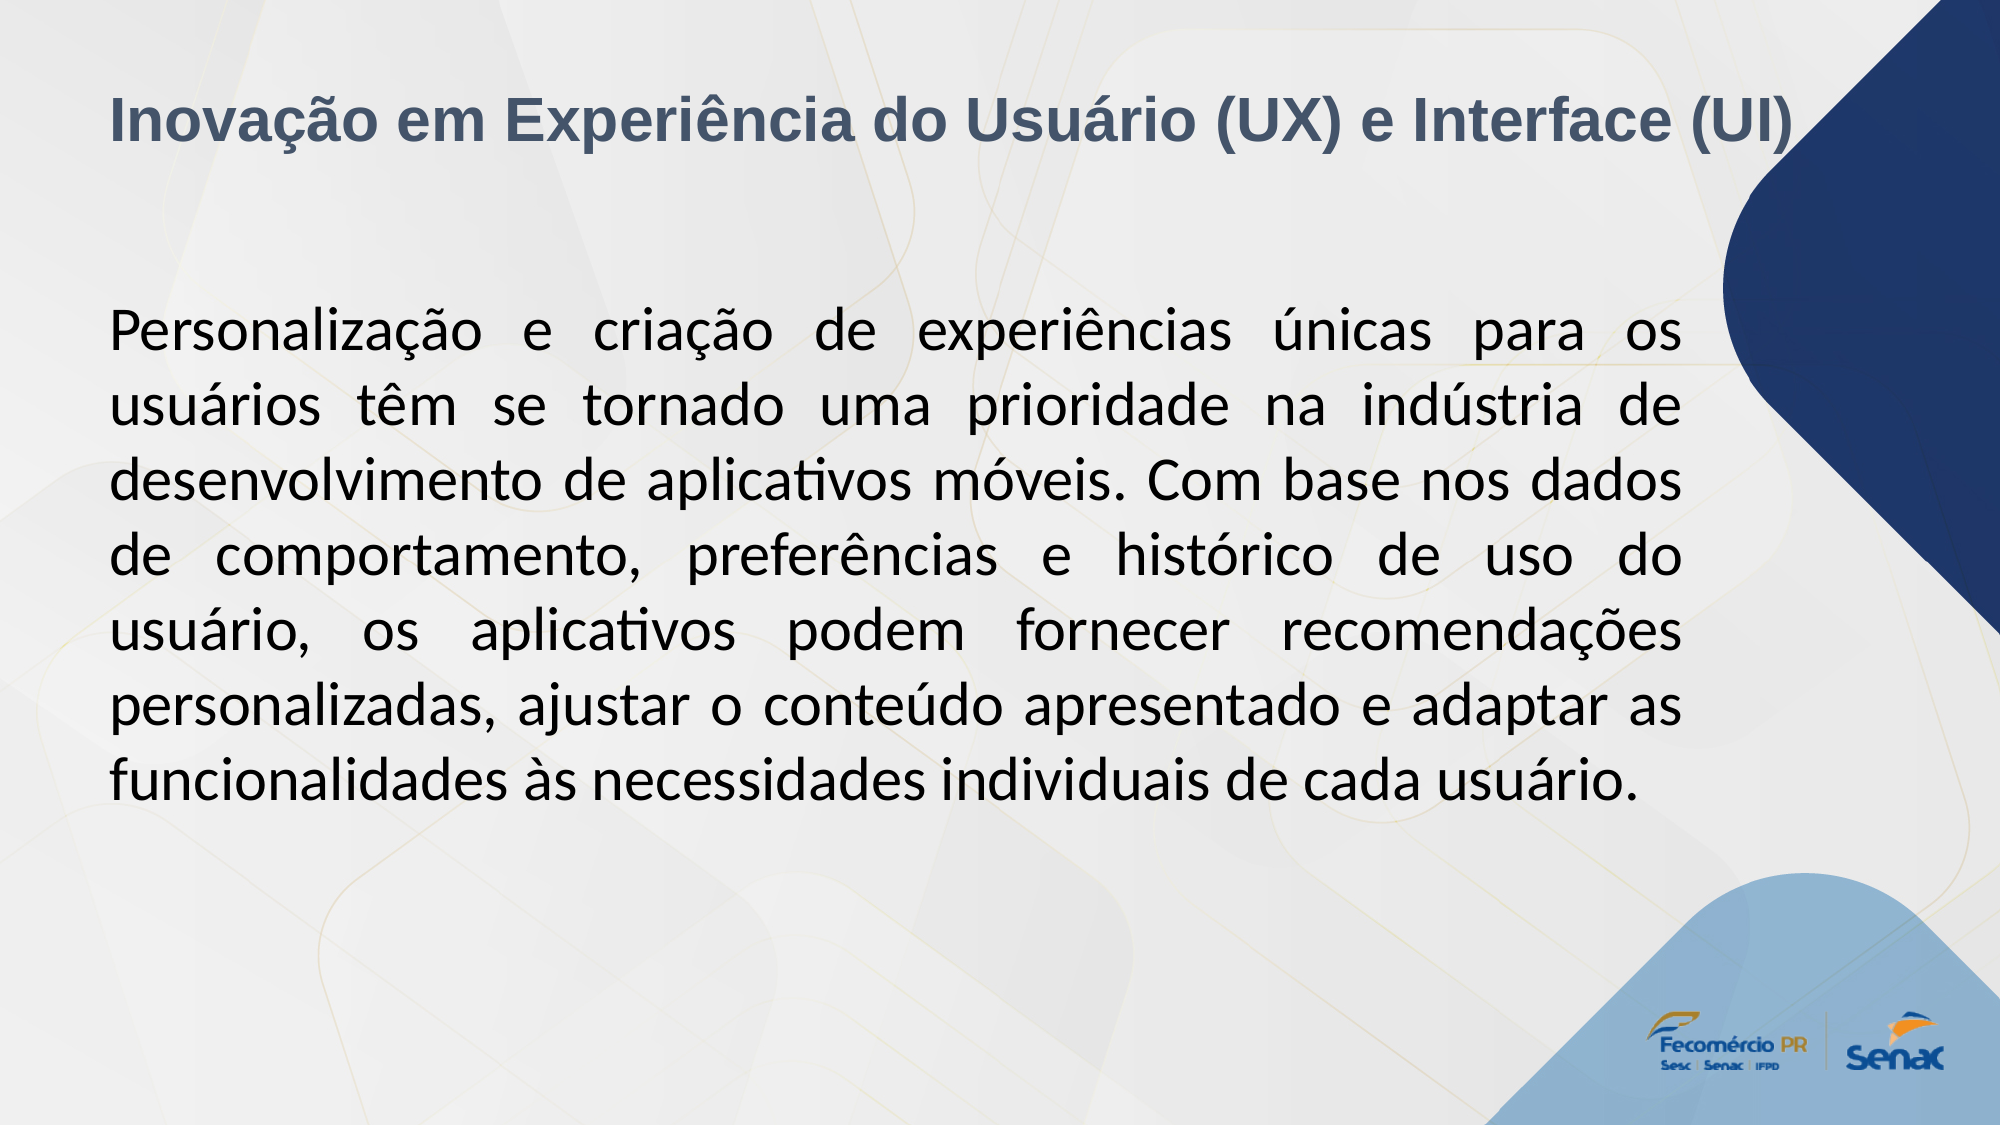

Inovação em Experiência do Usuário (UX) e Interface (UI)

Personalização e criação de experiências únicas para os usuários têm se tornado uma prioridade na indústria de desenvolvimento de aplicativos móveis. Com base nos dados de comportamento, preferências e histórico de uso do usuário, os aplicativos podem fornecer recomendações personalizadas, ajustar o conteúdo apresentado e adaptar as funcionalidades às necessidades individuais de cada usuário.